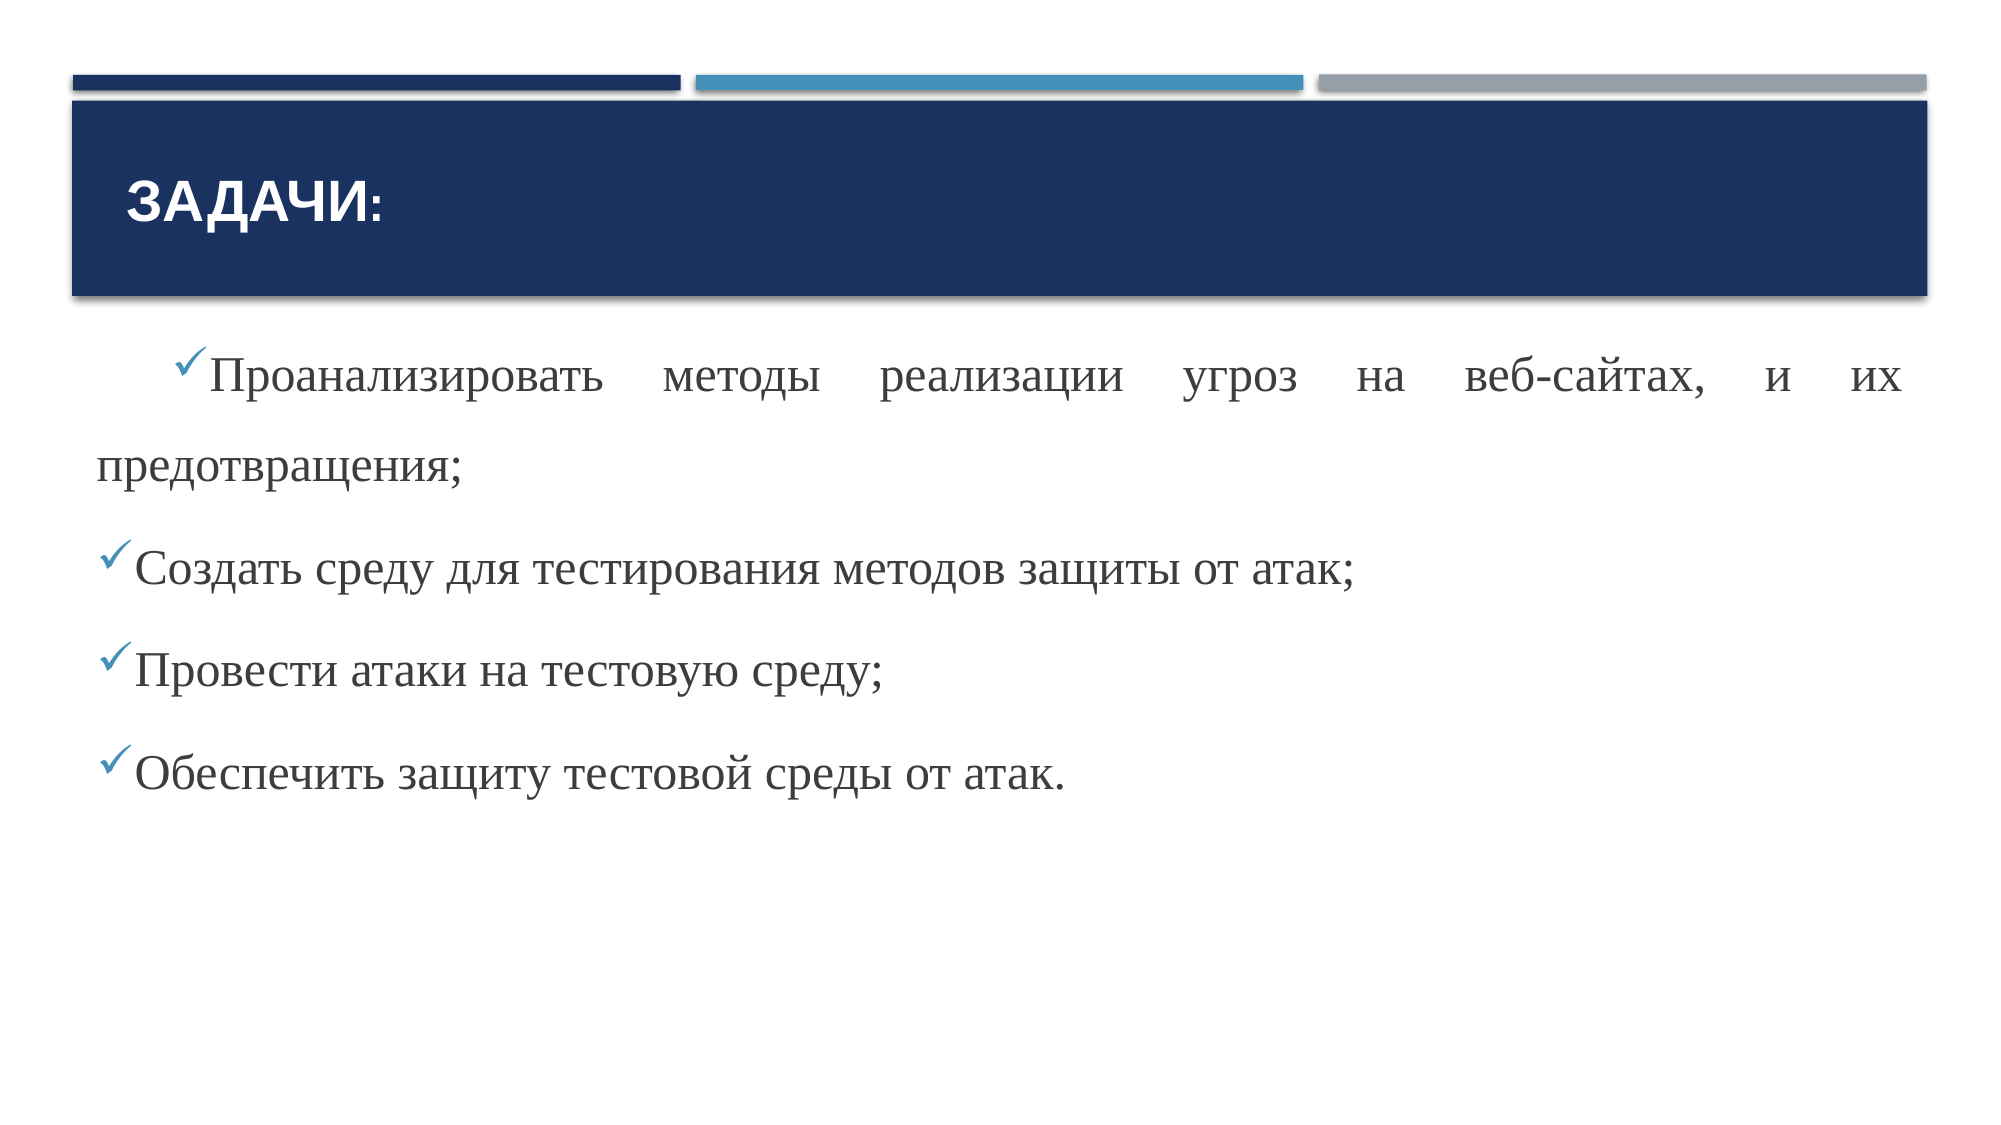

# ЗАДАЧИ:
Проанализировать методы реализации угроз на веб-сайтах, и их предотвращения;
Создать среду для тестирования методов защиты от атак;
Провести атаки на тестовую среду;
Обеспечить защиту тестовой среды от атак.